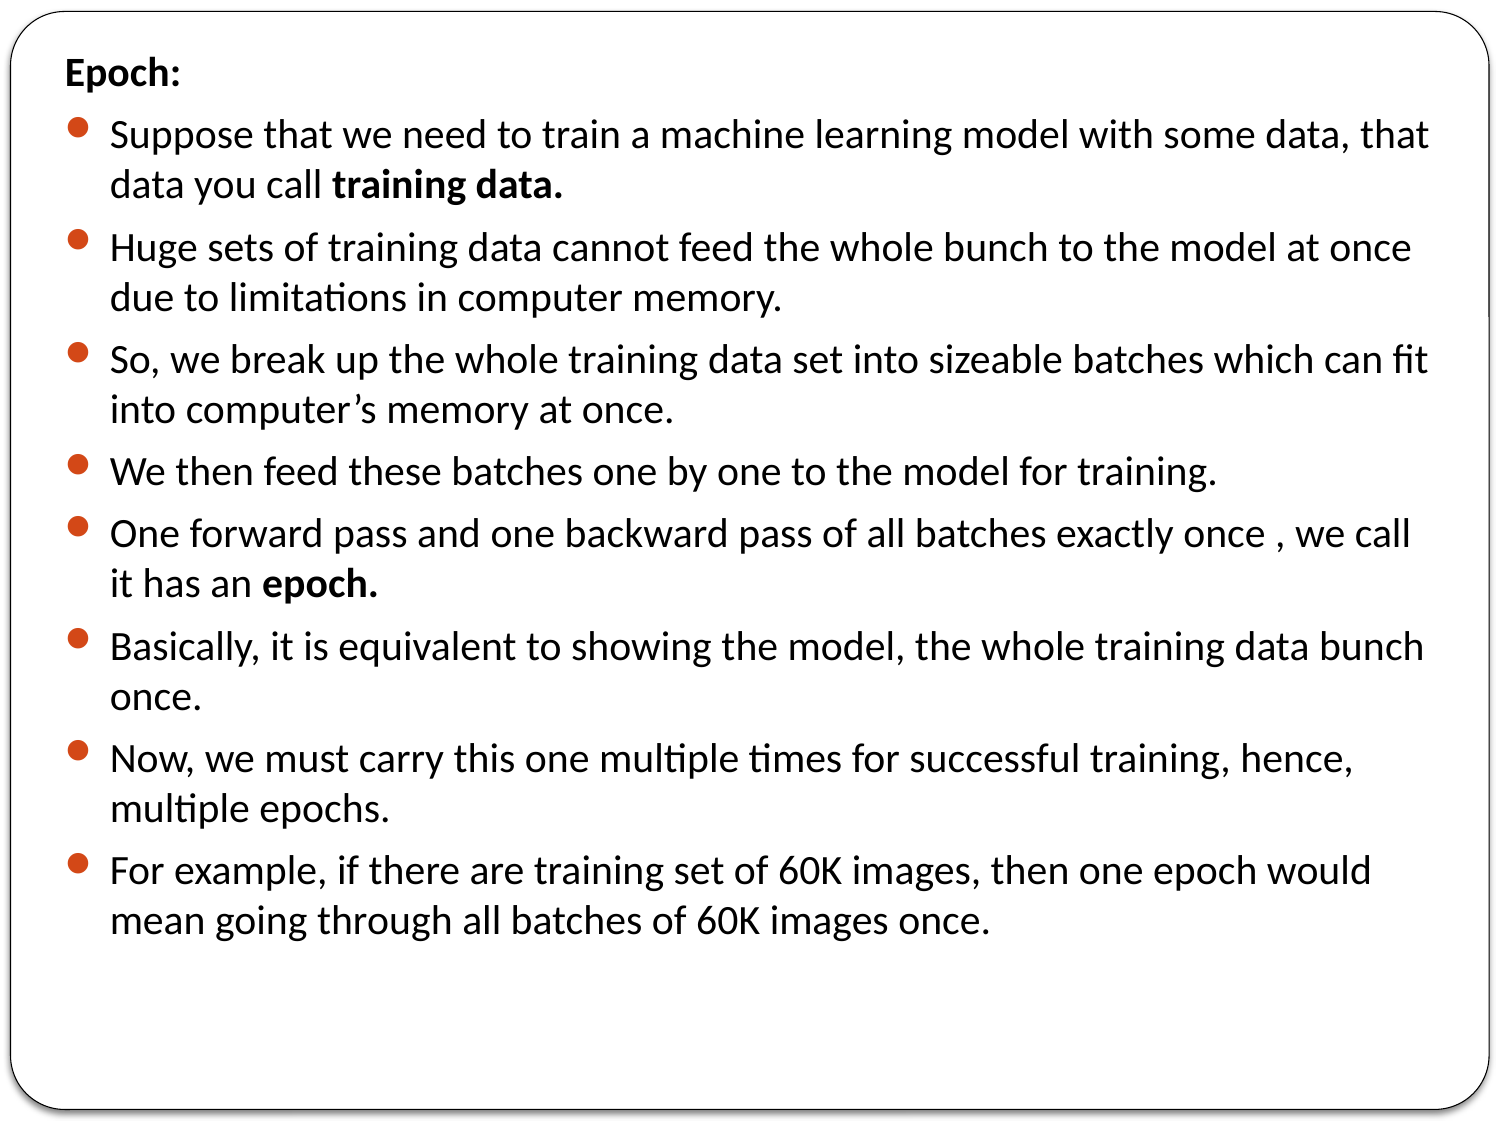

Epoch:
Suppose that we need to train a machine learning model with some data, that data you call training data.
Huge sets of training data cannot feed the whole bunch to the model at once due to limitations in computer memory.
So, we break up the whole training data set into sizeable batches which can fit into computer’s memory at once.
We then feed these batches one by one to the model for training.
One forward pass and one backward pass of all batches exactly once , we call it has an epoch.
Basically, it is equivalent to showing the model, the whole training data bunch once.
Now, we must carry this one multiple times for successful training, hence, multiple epochs.
For example, if there are training set of 60K images, then one epoch would mean going through all batches of 60K images once.